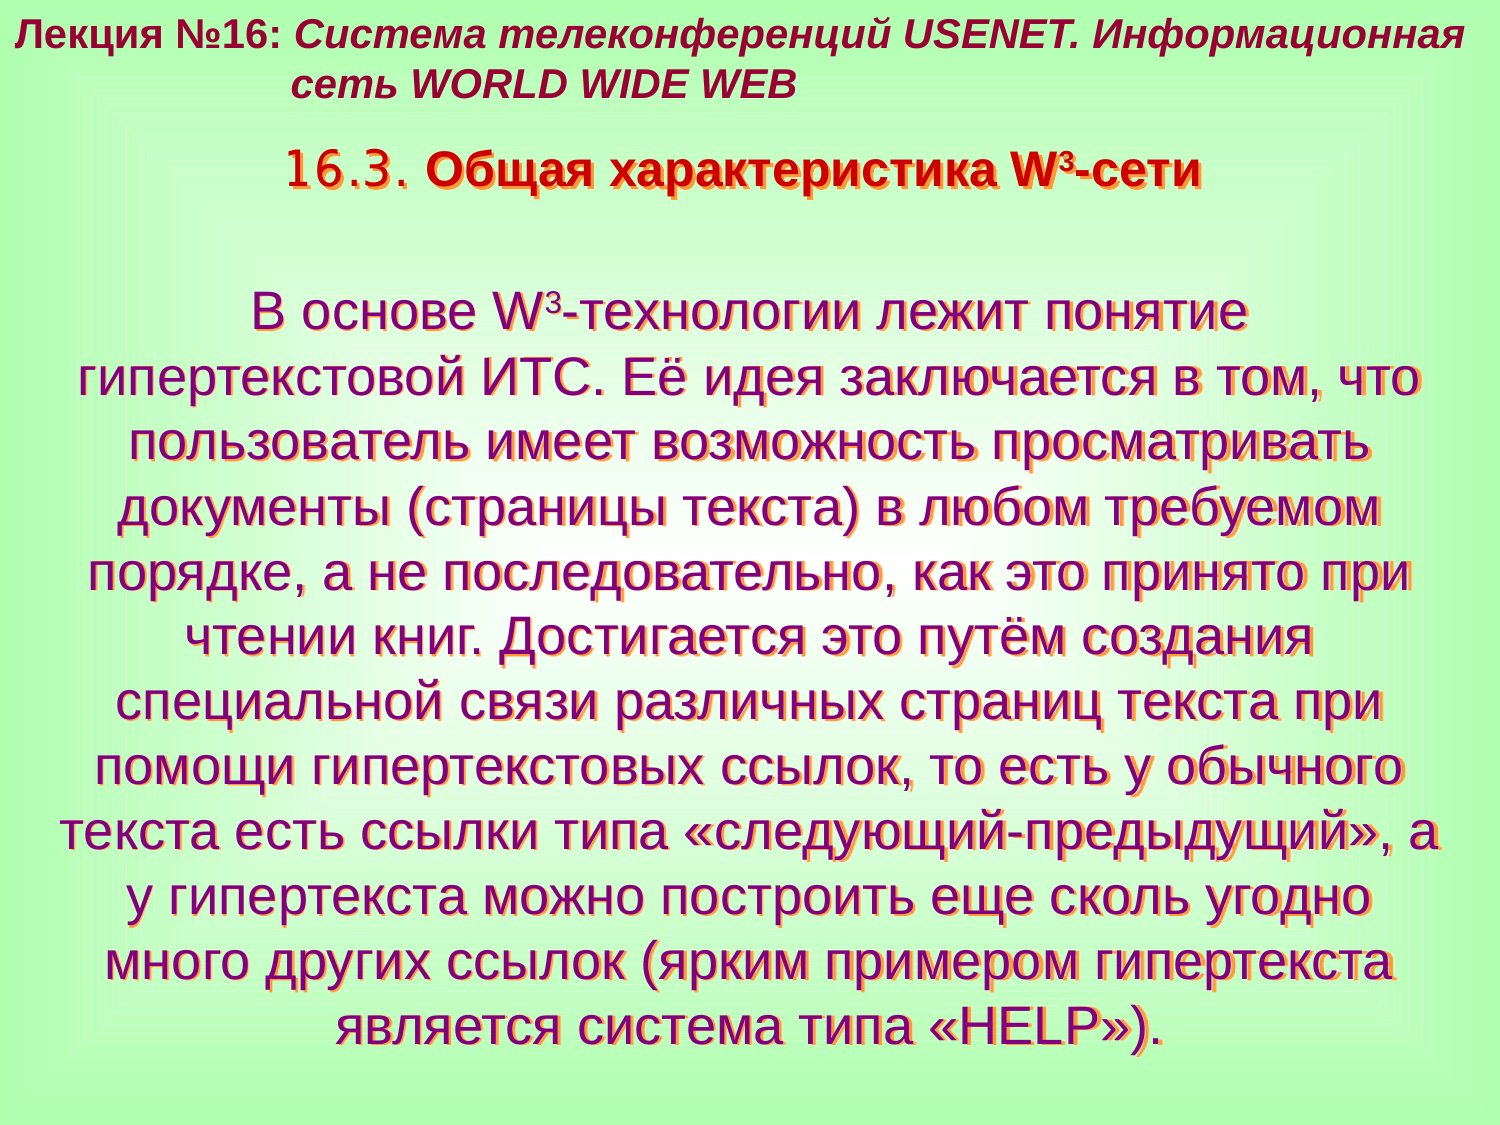

Лекция №16: Система телеконференций USENET. Информационная
                        сеть WORLD WIDE WEB
16.3. Общая характеристика W3-сети
В основе W3-технологии лежит понятие гипертекстовой ИТС. Её идея заключается в том, что пользователь имеет возможность просматривать документы (страницы текста) в любом требуемом порядке, а не последовательно, как это принято при чтении книг. Достигается это путём создания специальной связи различных страниц текста при помощи гипертекстовых ссылок, то есть у обычного текста есть ссылки типа «следующий-предыдущий», а у гипертекста можно построить еще сколь угодно много других ссылок (ярким примером гипертекста является система типа «HELP»).